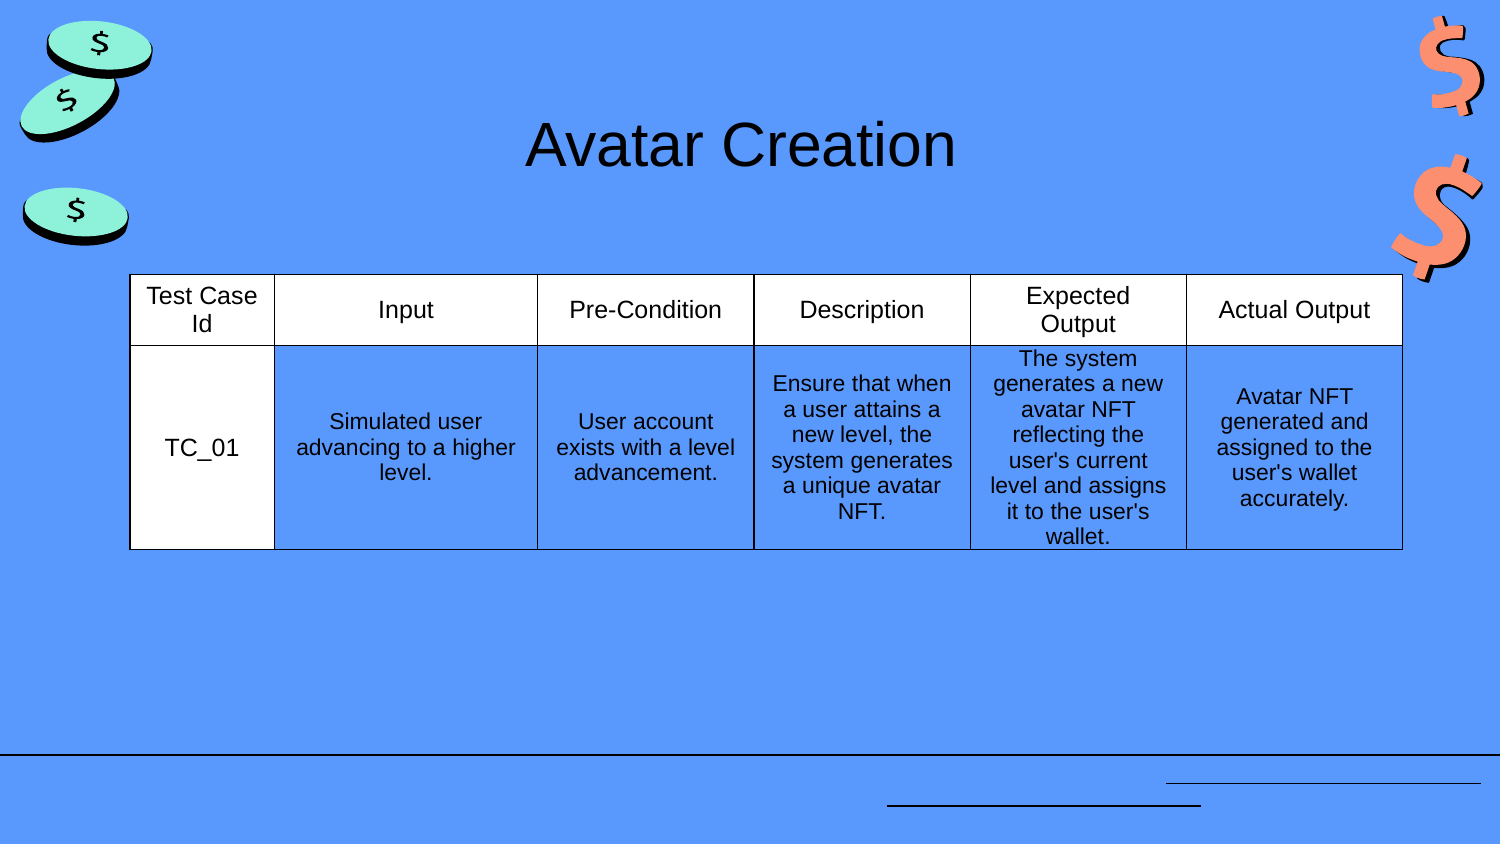

# Avatar Creation
| Test Case Id | Input | Pre-Condition | Description | Expected Output | Actual Output |
| --- | --- | --- | --- | --- | --- |
| TC\_01 | Simulated user advancing to a higher level. | User account exists with a level advancement. | Ensure that when a user attains a new level, the system generates a unique avatar NFT. | The system generates a new avatar NFT reflecting the user's current level and assigns it to the user's wallet. | Avatar NFT generated and assigned to the user's wallet accurately. |